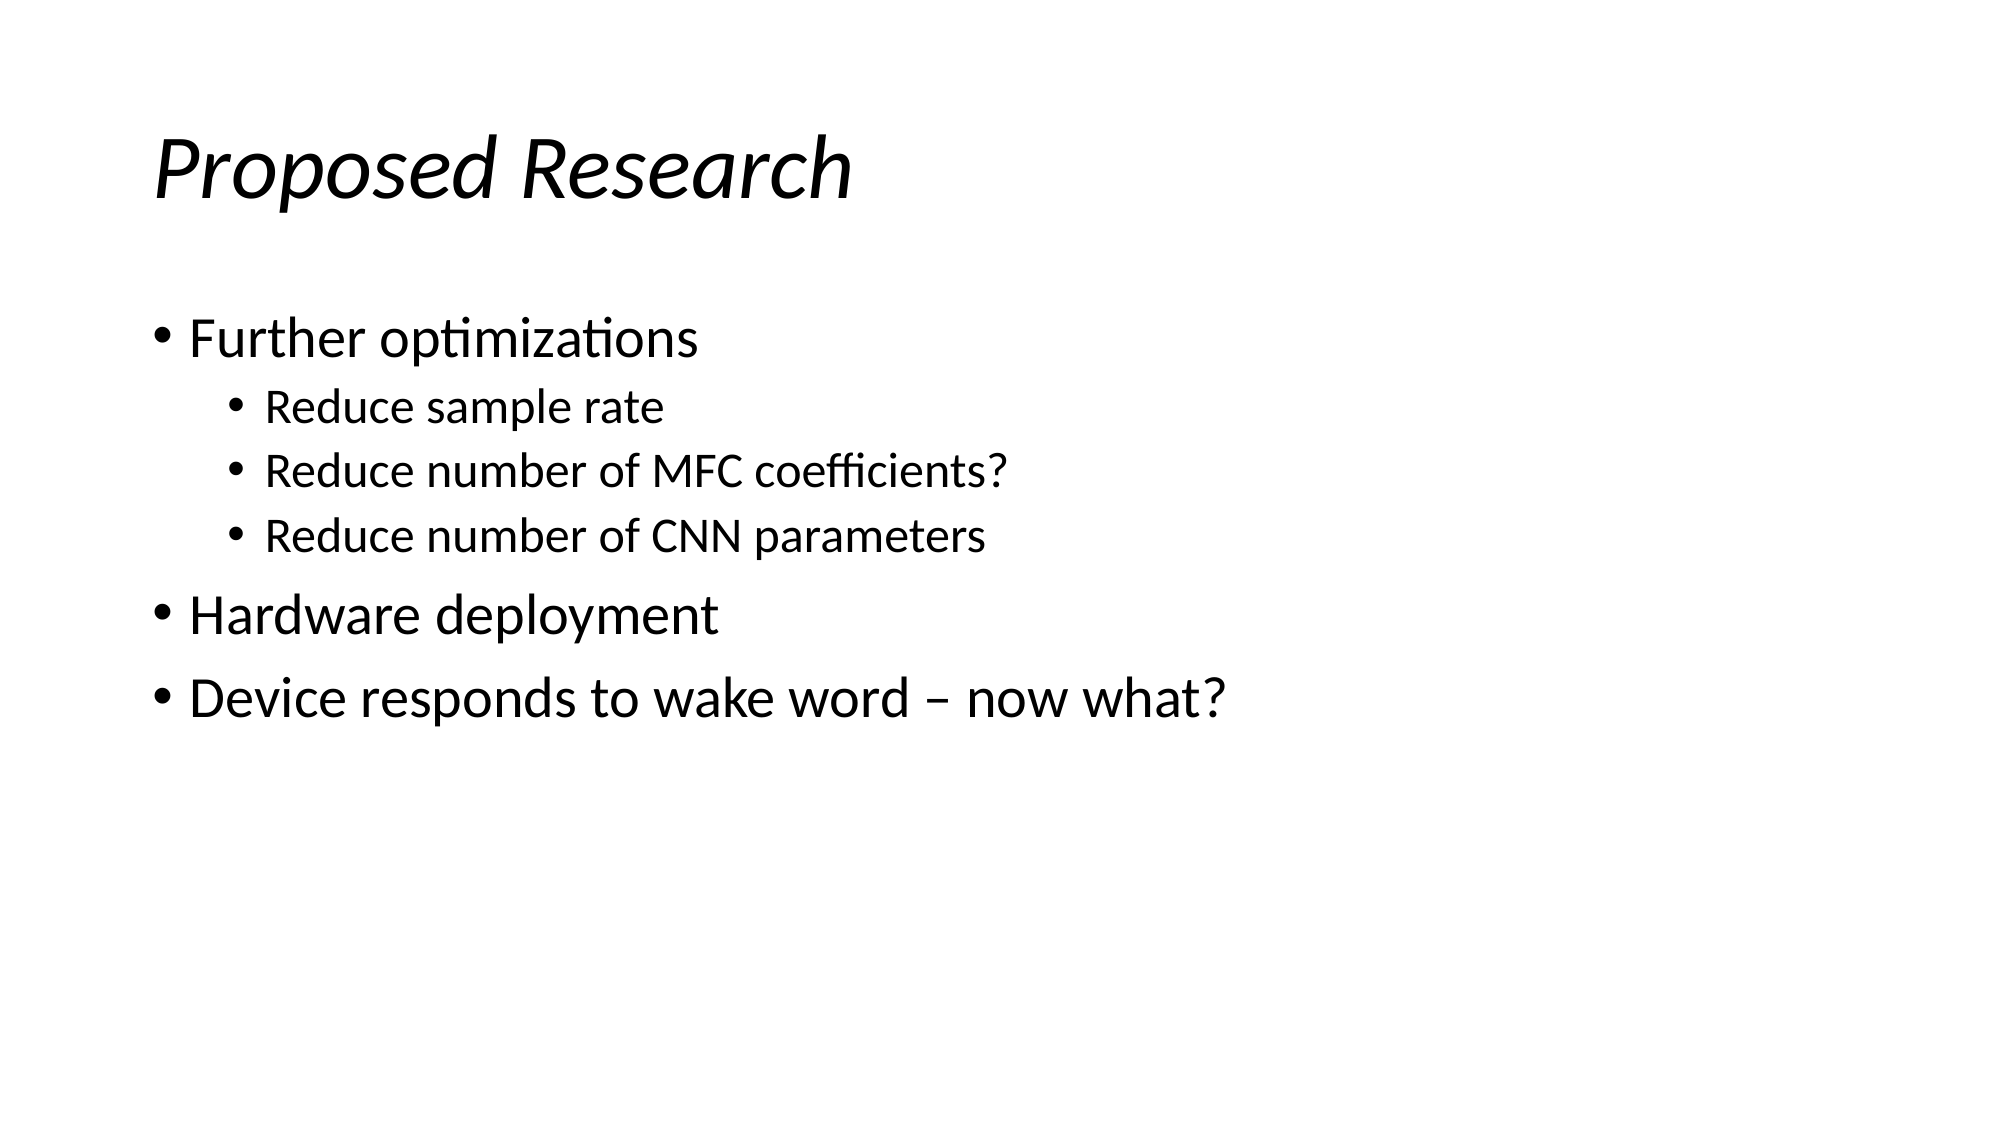

# Proposed Research
Further optimizations
Reduce sample rate
Reduce number of MFC coefficients?
Reduce number of CNN parameters
Hardware deployment
Device responds to wake word – now what?